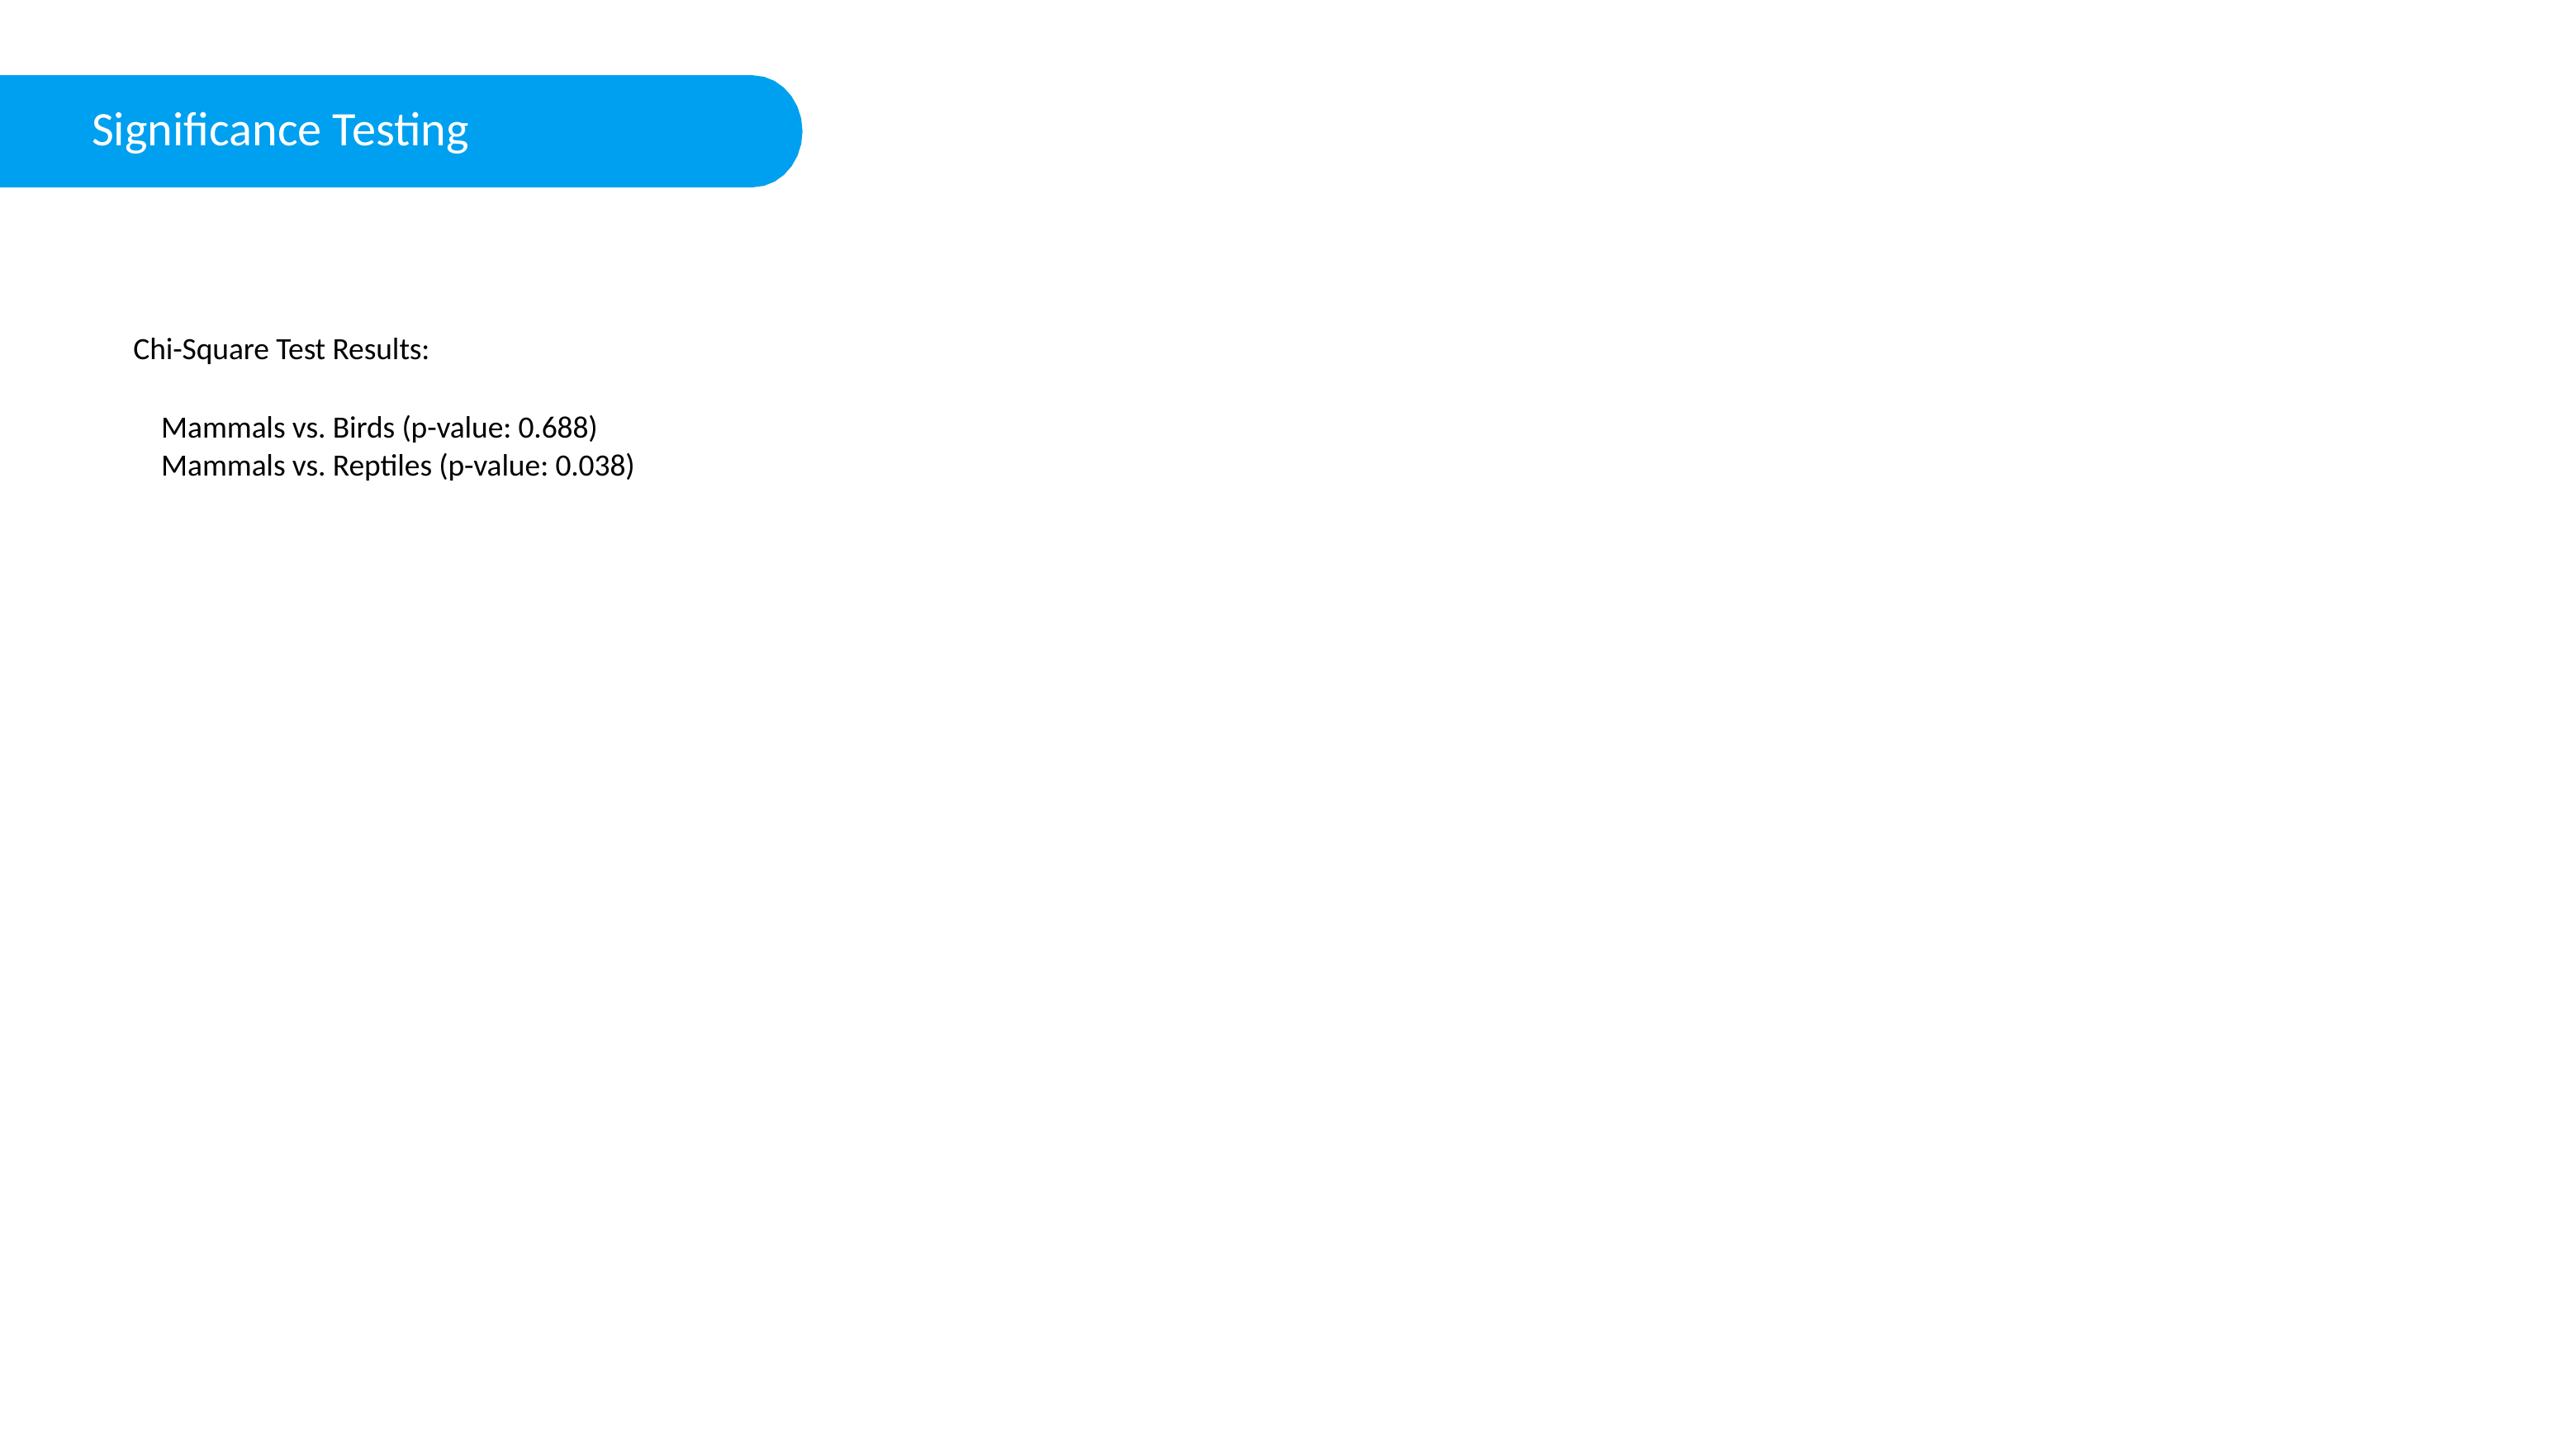

Significance Testing
Chi-Square Test Results:

    Mammals vs. Birds (p-value: 0.688)
    Mammals vs. Reptiles (p-value: 0.038)